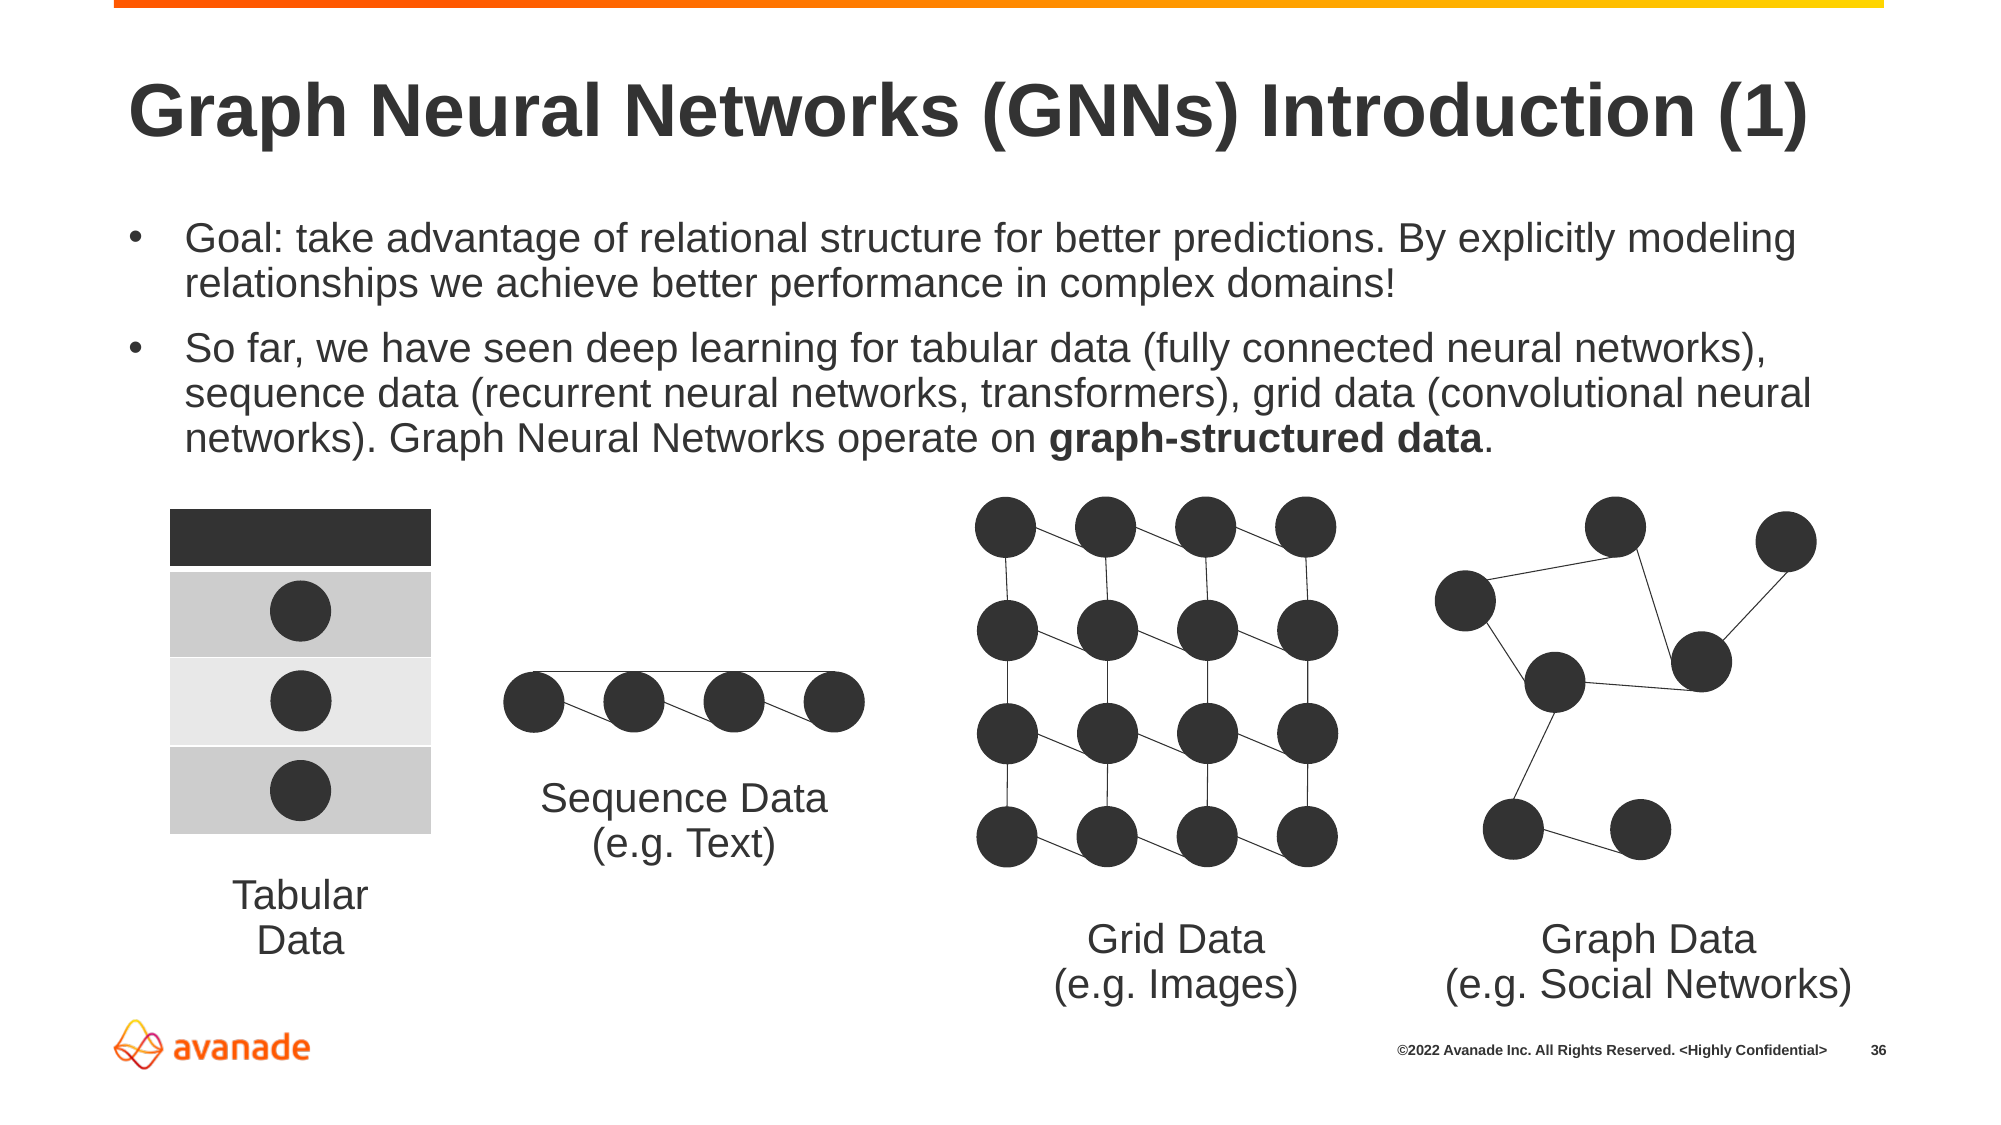

# Graph Neural Networks (GNNs) Introduction (1)
Goal: take advantage of relational structure for better predictions. By explicitly modeling relationships we achieve better performance in complex domains!
So far, we have seen deep learning for tabular data (fully connected neural networks), sequence data (recurrent neural networks, transformers), grid data (convolutional neural networks). Graph Neural Networks operate on graph-structured data.

|  |
| --- |
|  |
|  |
|  |

Sequence Data (e.g. Text)
Tabular Data
Grid Data
(e.g. Images)
Graph Data
(e.g. Social Networks)